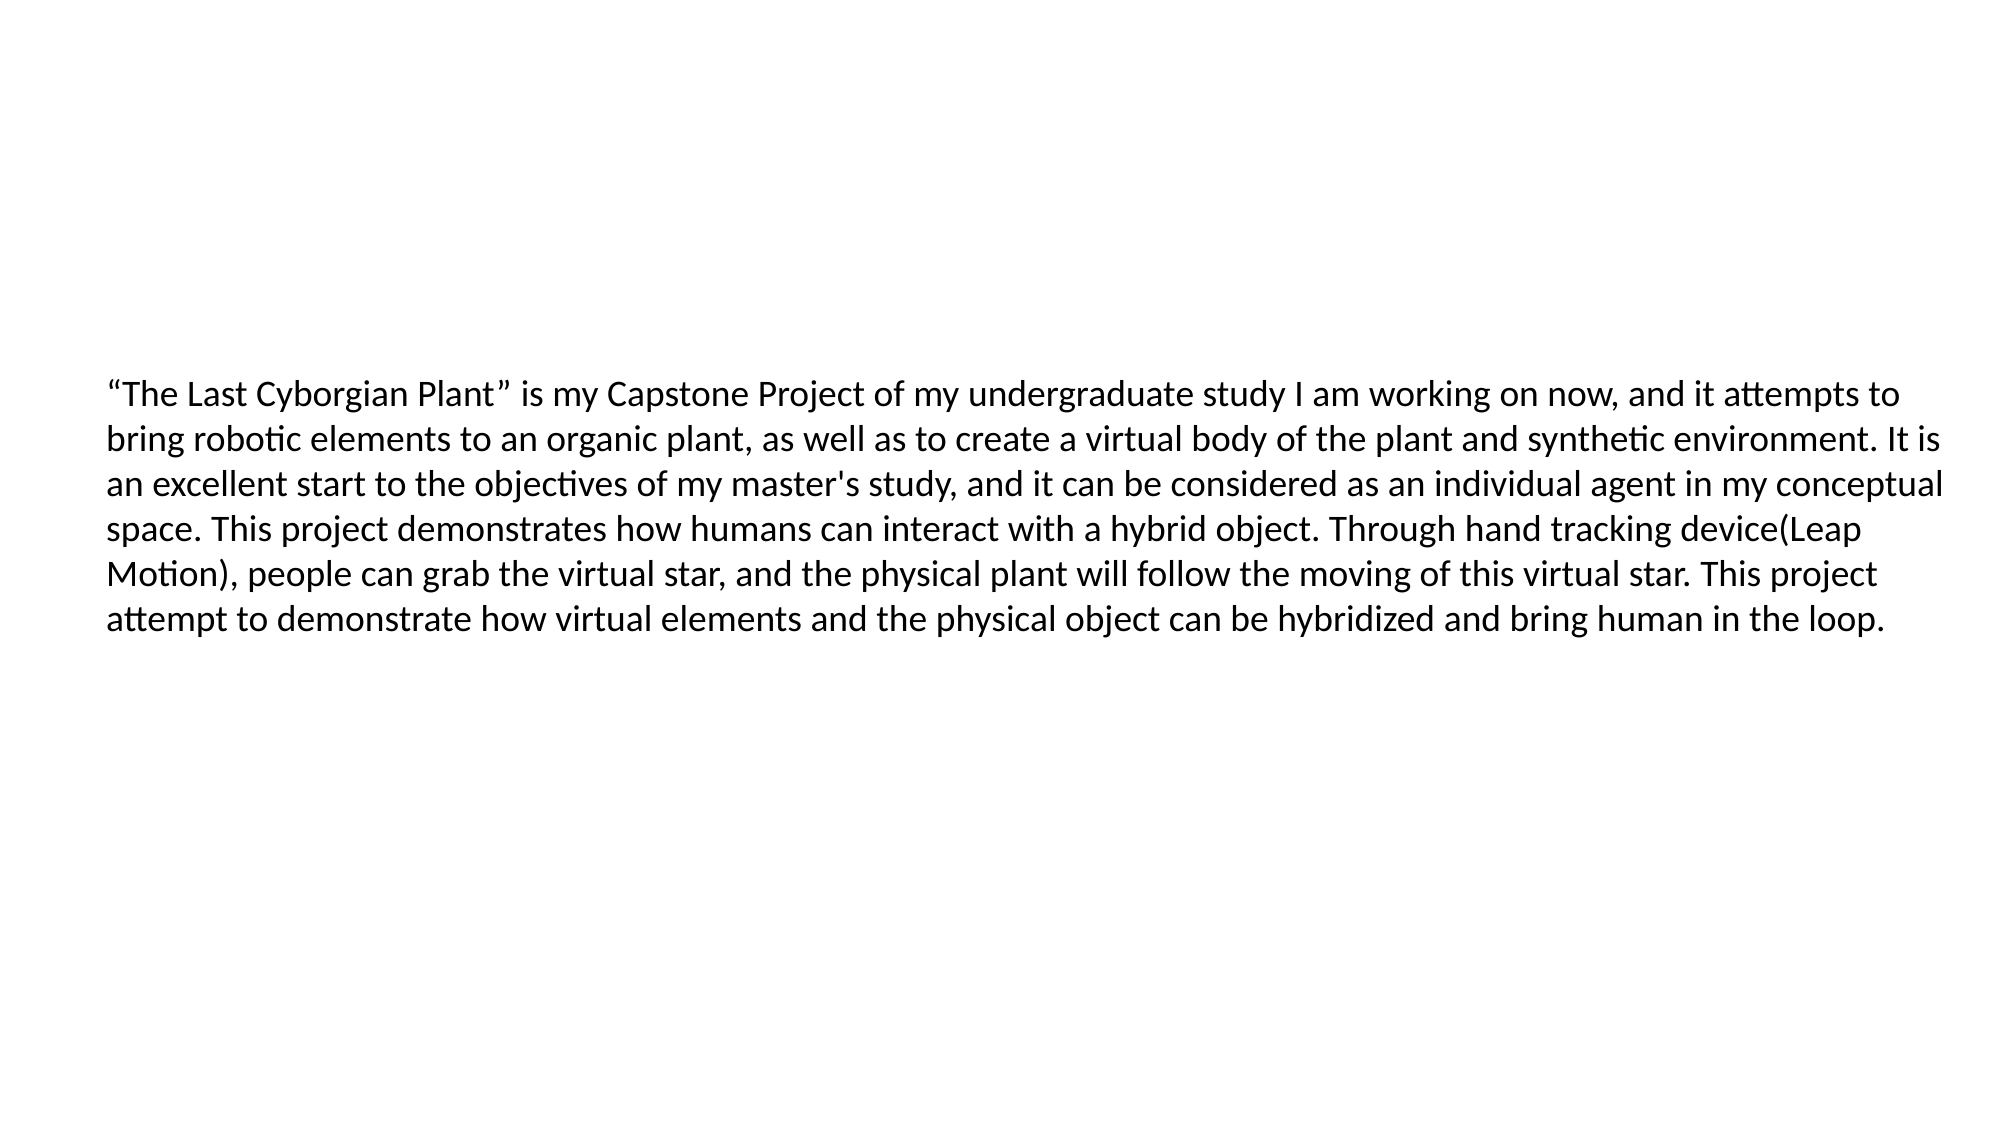

“The Last Cyborgian Plant” is my Capstone Project of my undergraduate study I am working on now, and it attempts to bring robotic elements to an organic plant, as well as to create a virtual body of the plant and synthetic environment. It is an excellent start to the objectives of my master's study, and it can be considered as an individual agent in my conceptual space. This project demonstrates how humans can interact with a hybrid object. Through hand tracking device(Leap Motion), people can grab the virtual star, and the physical plant will follow the moving of this virtual star. This project attempt to demonstrate how virtual elements and the physical object can be hybridized and bring human in the loop.